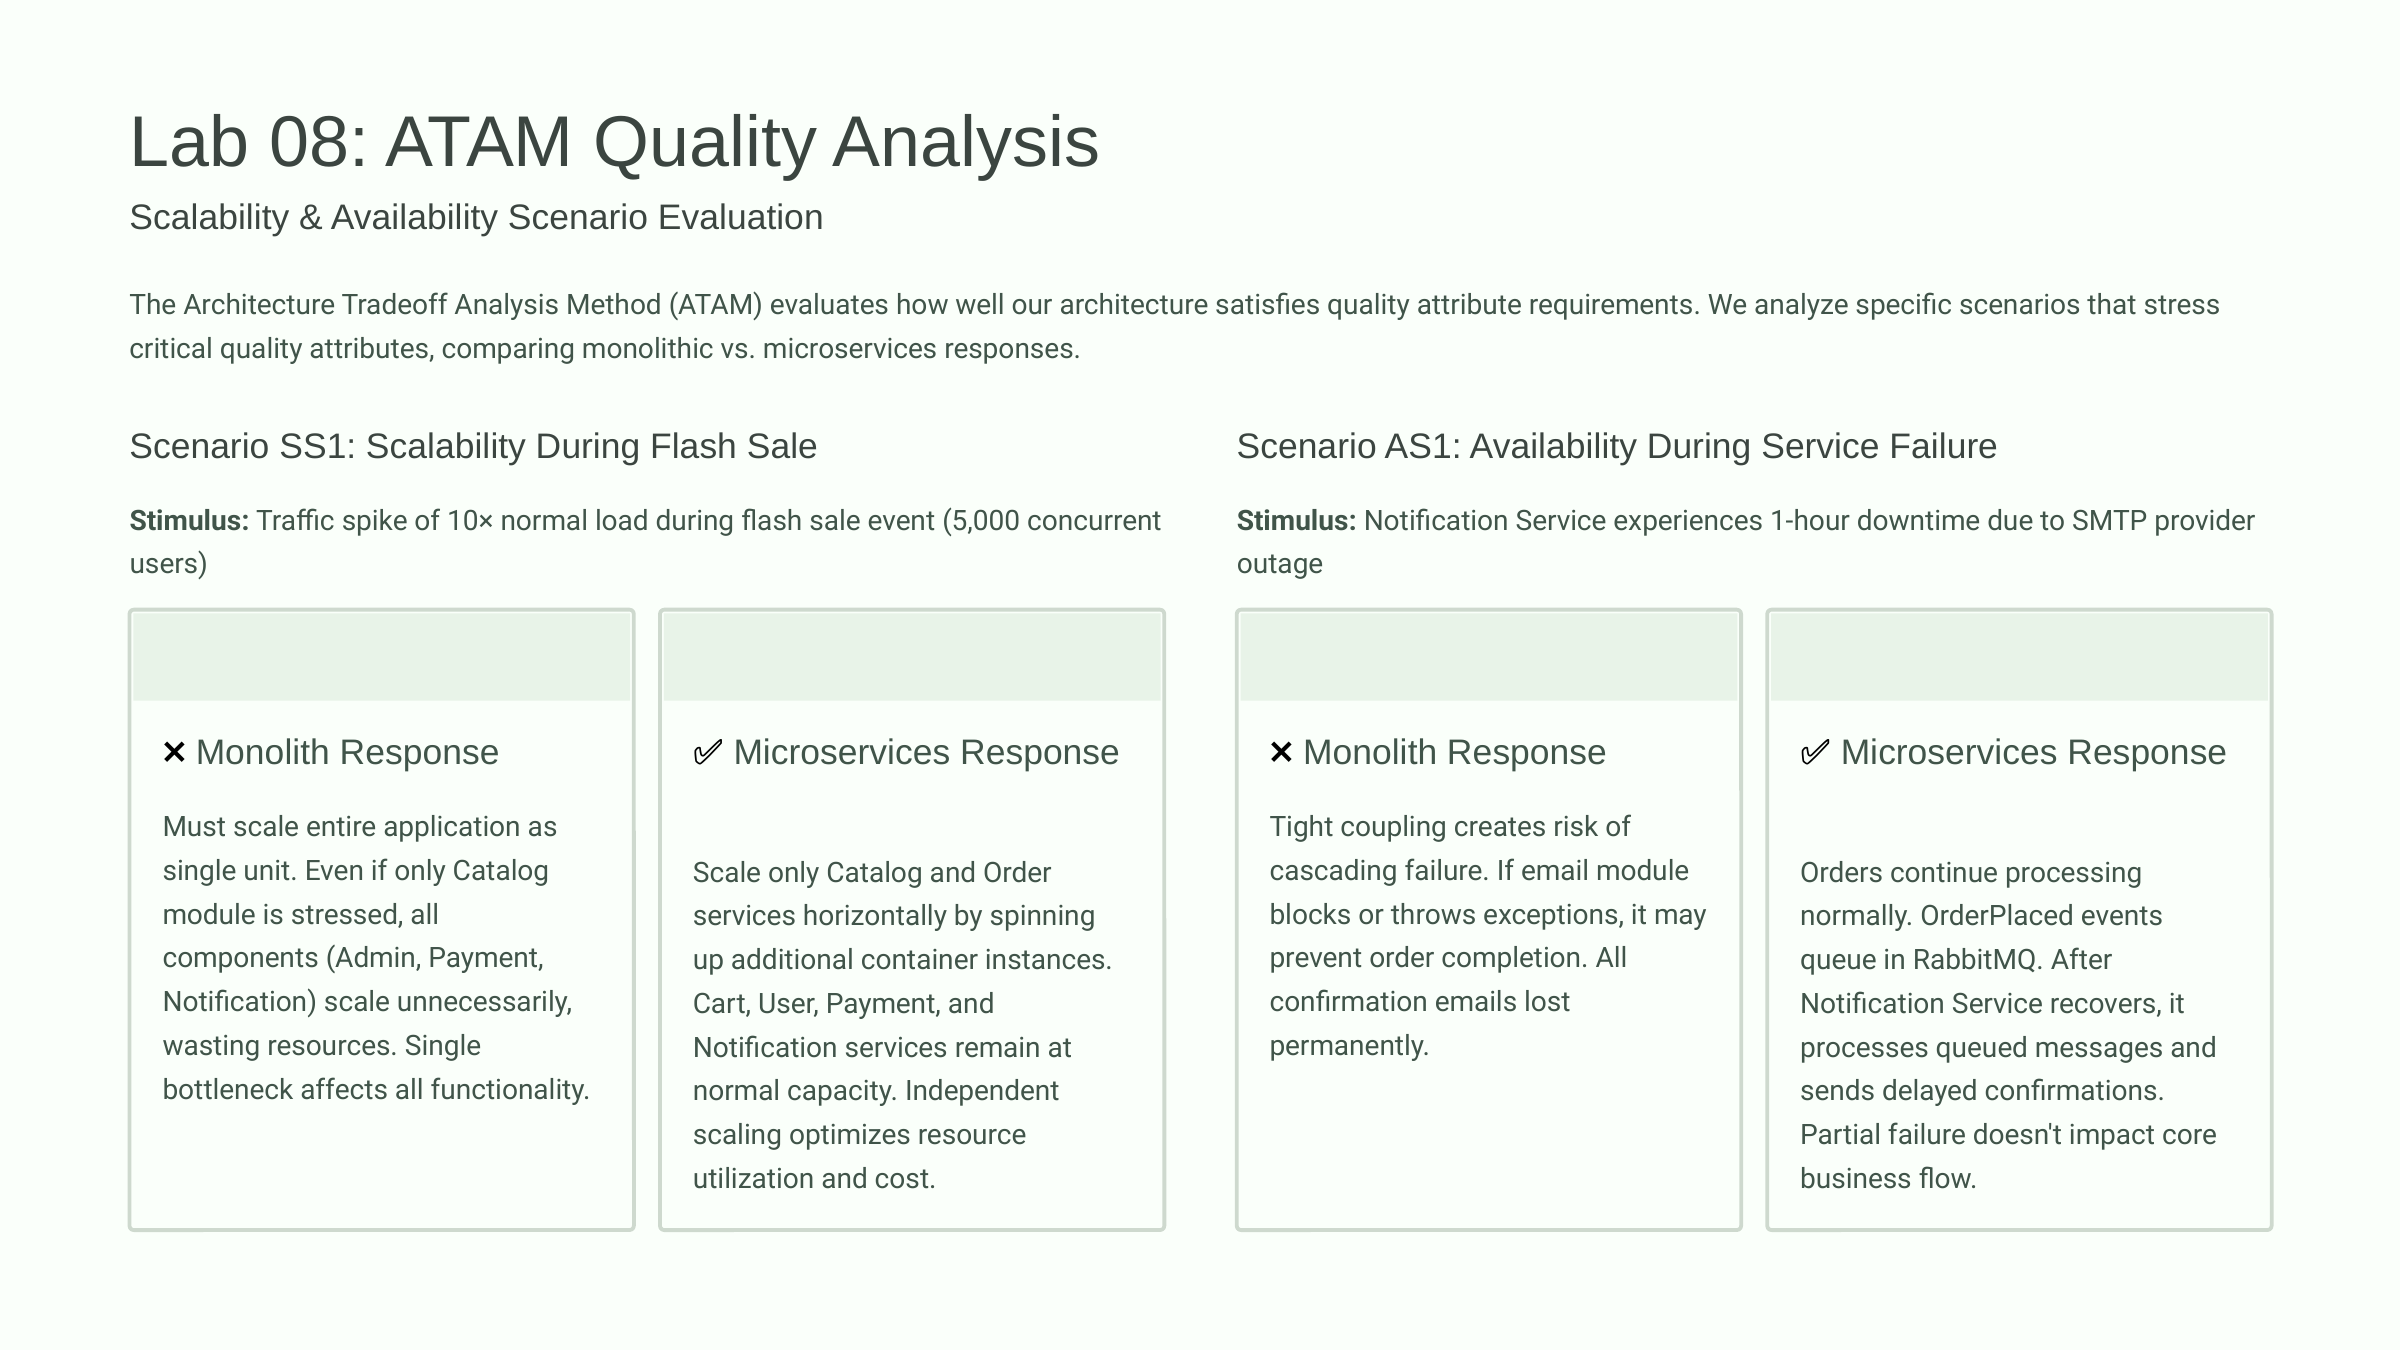

Lab 08: ATAM Quality Analysis
Scalability & Availability Scenario Evaluation
The Architecture Tradeoff Analysis Method (ATAM) evaluates how well our architecture satisfies quality attribute requirements. We analyze specific scenarios that stress critical quality attributes, comparing monolithic vs. microservices responses.
Scenario SS1: Scalability During Flash Sale
Scenario AS1: Availability During Service Failure
Stimulus: Traffic spike of 10× normal load during flash sale event (5,000 concurrent users)
Stimulus: Notification Service experiences 1-hour downtime due to SMTP provider outage

❌ Monolith Response
✅ Microservices Response
❌ Monolith Response
✅ Microservices Response
Must scale entire application as single unit. Even if only Catalog module is stressed, all components (Admin, Payment, Notification) scale unnecessarily, wasting resources. Single bottleneck affects all functionality.
Tight coupling creates risk of cascading failure. If email module blocks or throws exceptions, it may prevent order completion. All confirmation emails lost permanently.
Scale only Catalog and Order services horizontally by spinning up additional container instances. Cart, User, Payment, and Notification services remain at normal capacity. Independent scaling optimizes resource utilization and cost.
Orders continue processing normally. OrderPlaced events queue in RabbitMQ. After Notification Service recovers, it processes queued messages and sends delayed confirmations. Partial failure doesn't impact core business flow.